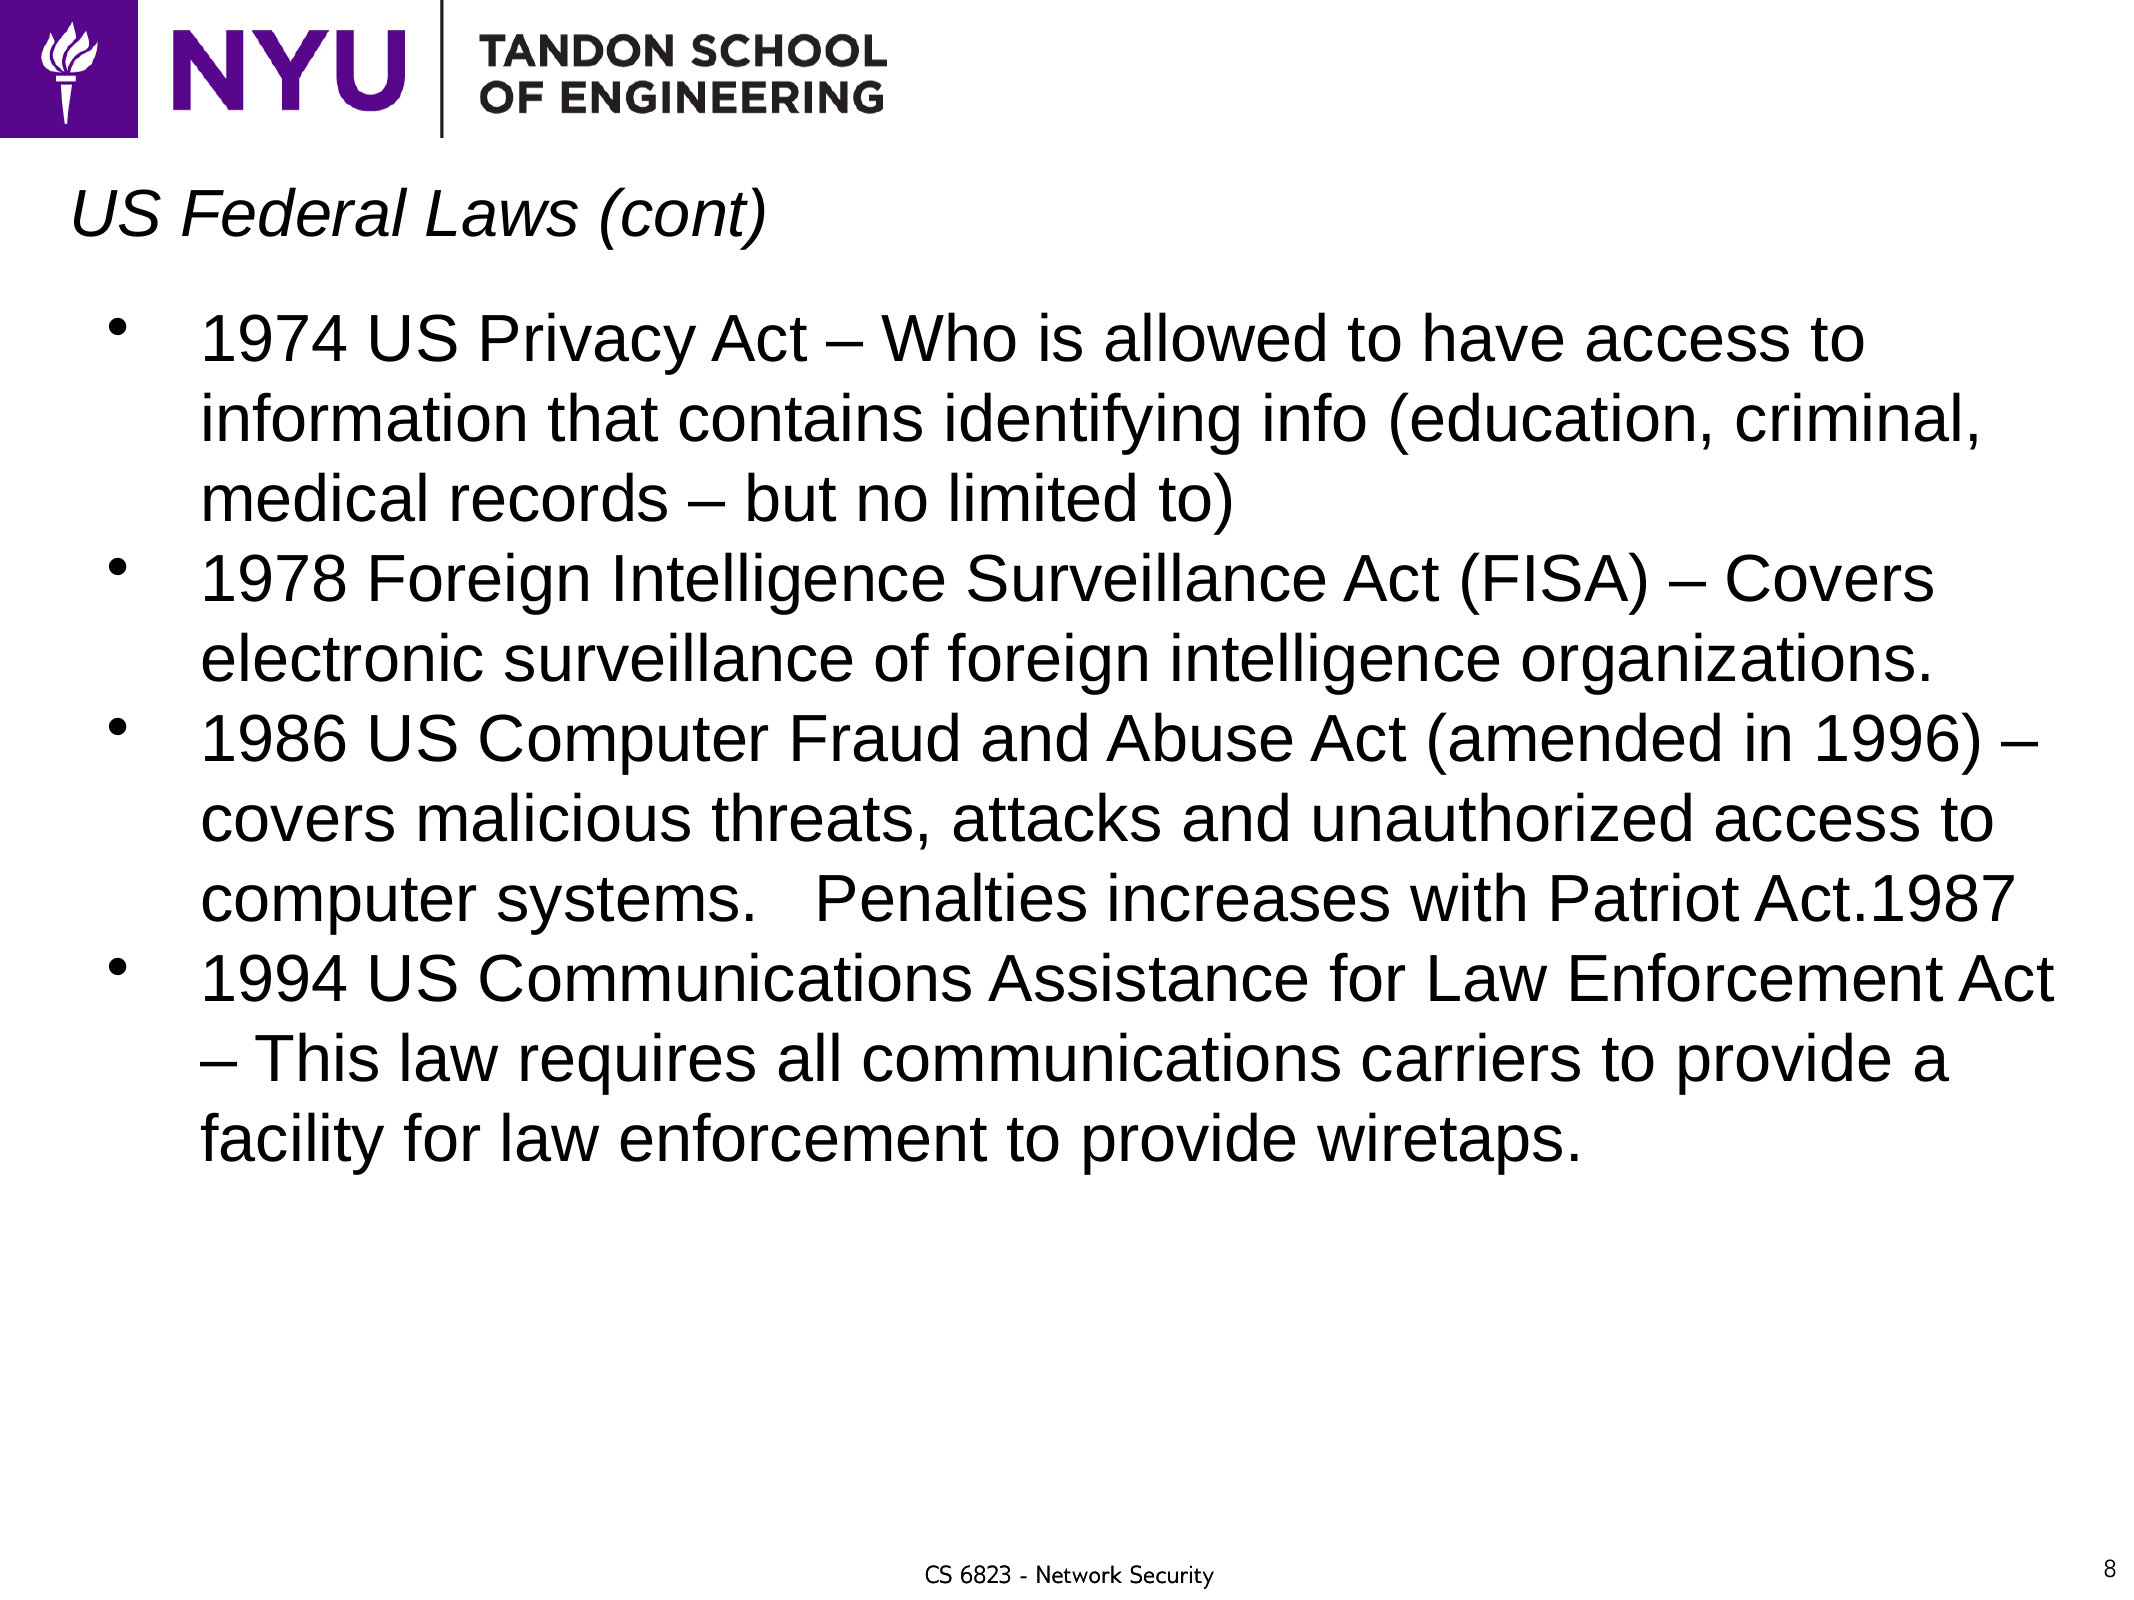

# US Federal Laws (cont)
1974 US Privacy Act – Who is allowed to have access to information that contains identifying info (education, criminal, medical records – but no limited to)
1978 Foreign Intelligence Surveillance Act (FISA) – Covers electronic surveillance of foreign intelligence organizations.
1986 US Computer Fraud and Abuse Act (amended in 1996) – covers malicious threats, attacks and unauthorized access to computer systems.   Penalties increases with Patriot Act.1987
1994 US Communications Assistance for Law Enforcement Act – This law requires all communications carriers to provide a facility for law enforcement to provide wiretaps.
8
CS 6823 - Network Security